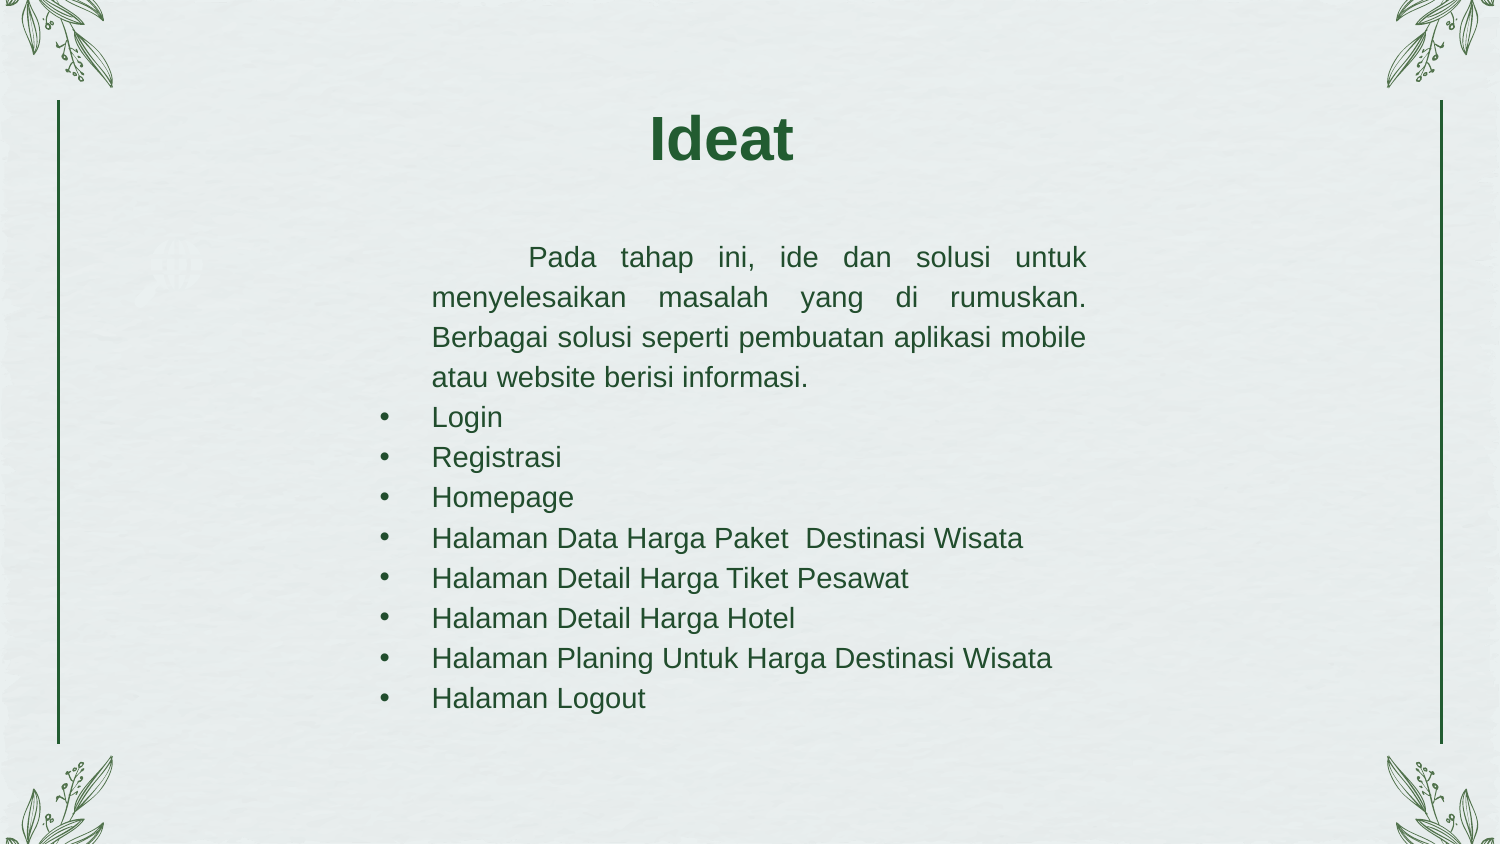

# Ideat
      	Pada tahap ini, ide dan solusi untuk menyelesaikan masalah yang di rumuskan. Berbagai solusi seperti pembuatan aplikasi mobile atau website berisi informasi.
Login
Registrasi
Homepage
Halaman Data Harga Paket  Destinasi Wisata
Halaman Detail Harga Tiket Pesawat
Halaman Detail Harga Hotel
Halaman Planing Untuk Harga Destinasi Wisata
Halaman Logout